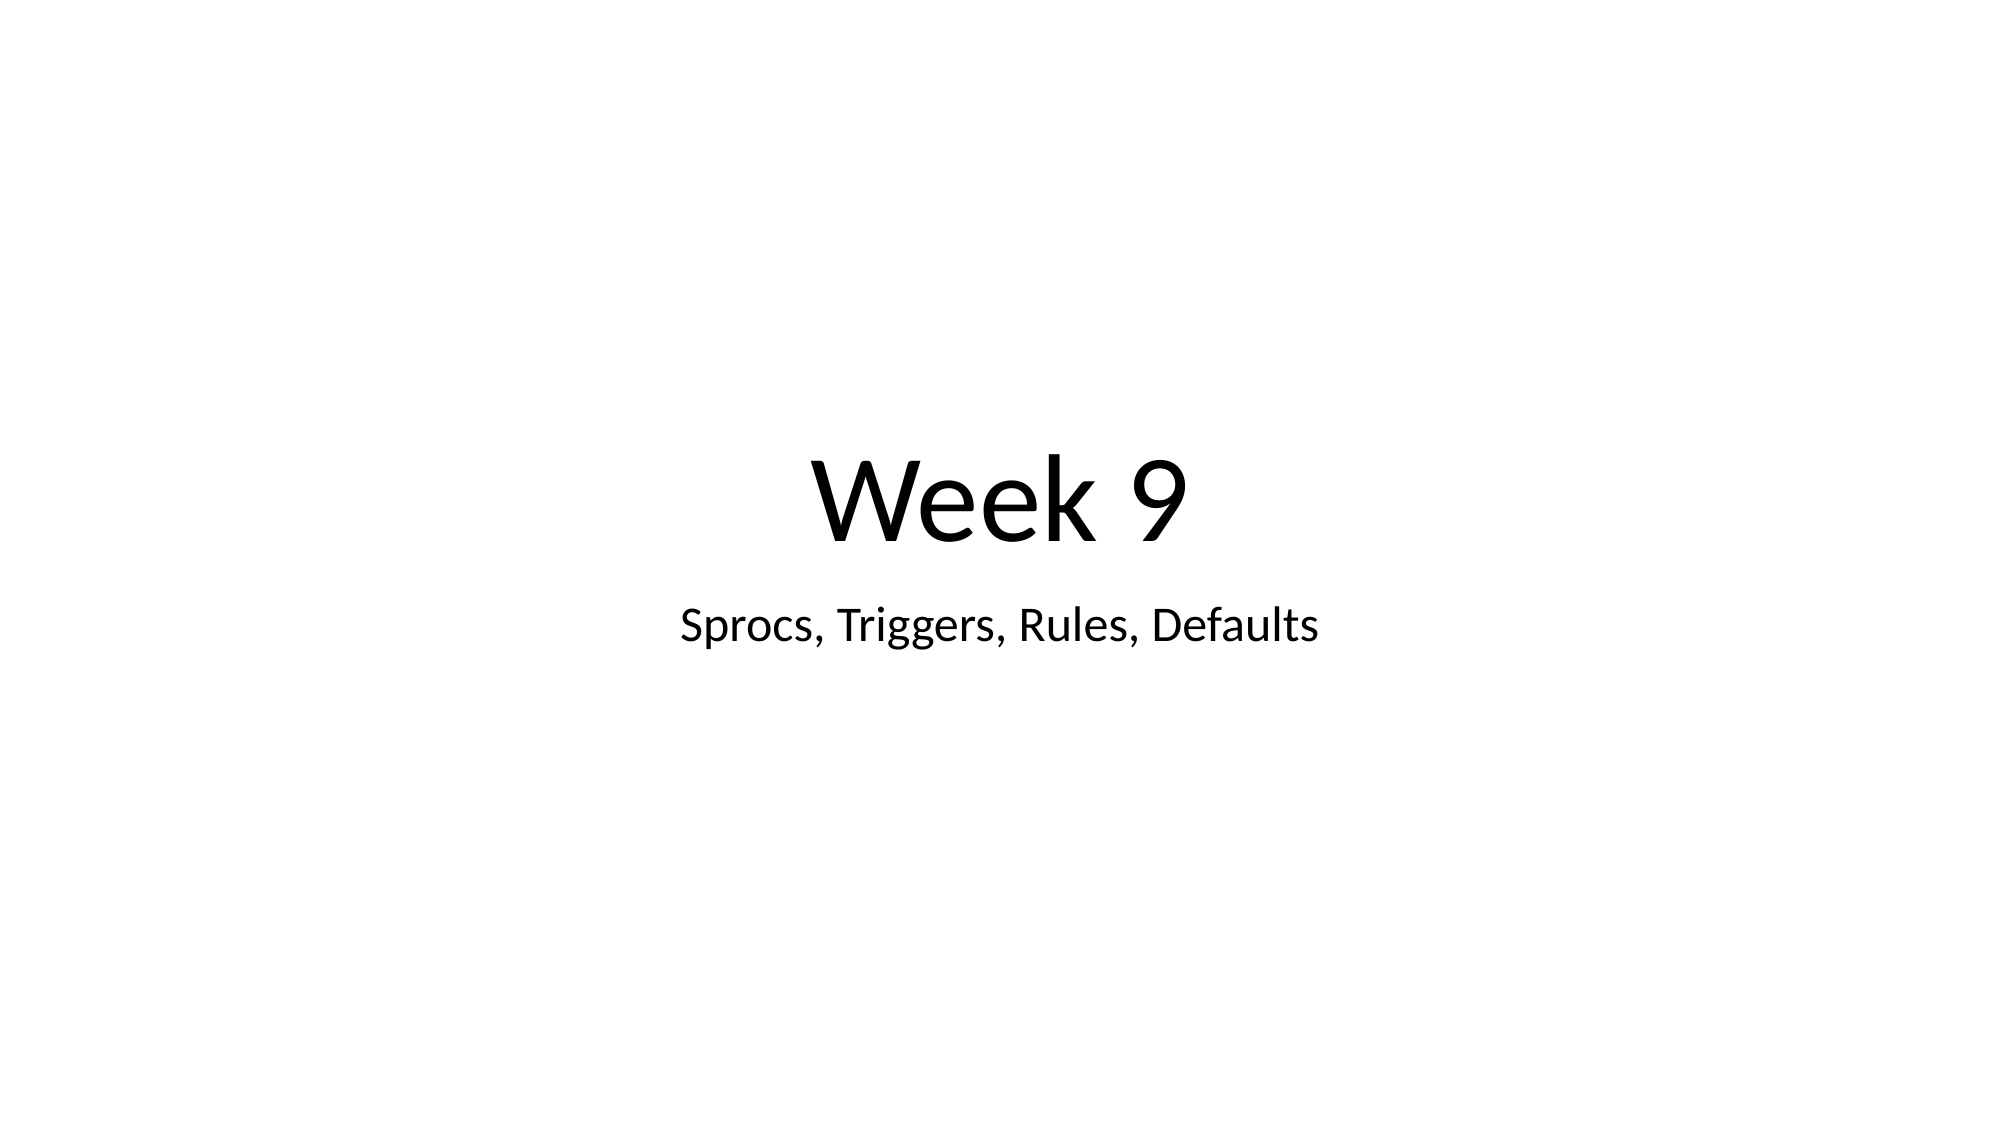

# Week 9
Sprocs, Triggers, Rules, Defaults